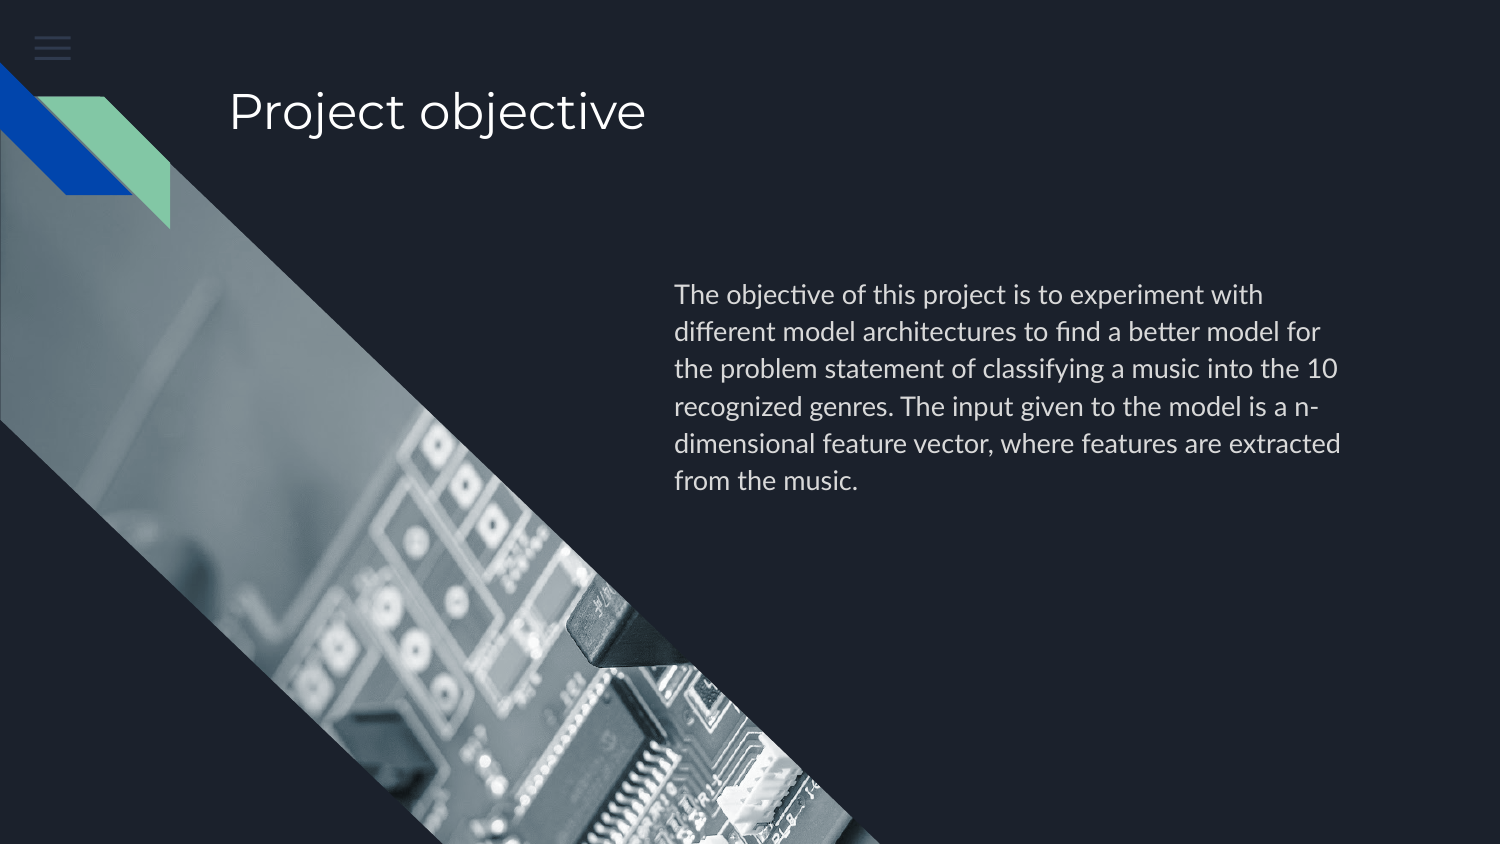

# Project objective
The objective of this project is to experiment with different model architectures to find a better model for the problem statement of classifying a music into the 10 recognized genres. The input given to the model is a n-dimensional feature vector, where features are extracted from the music.